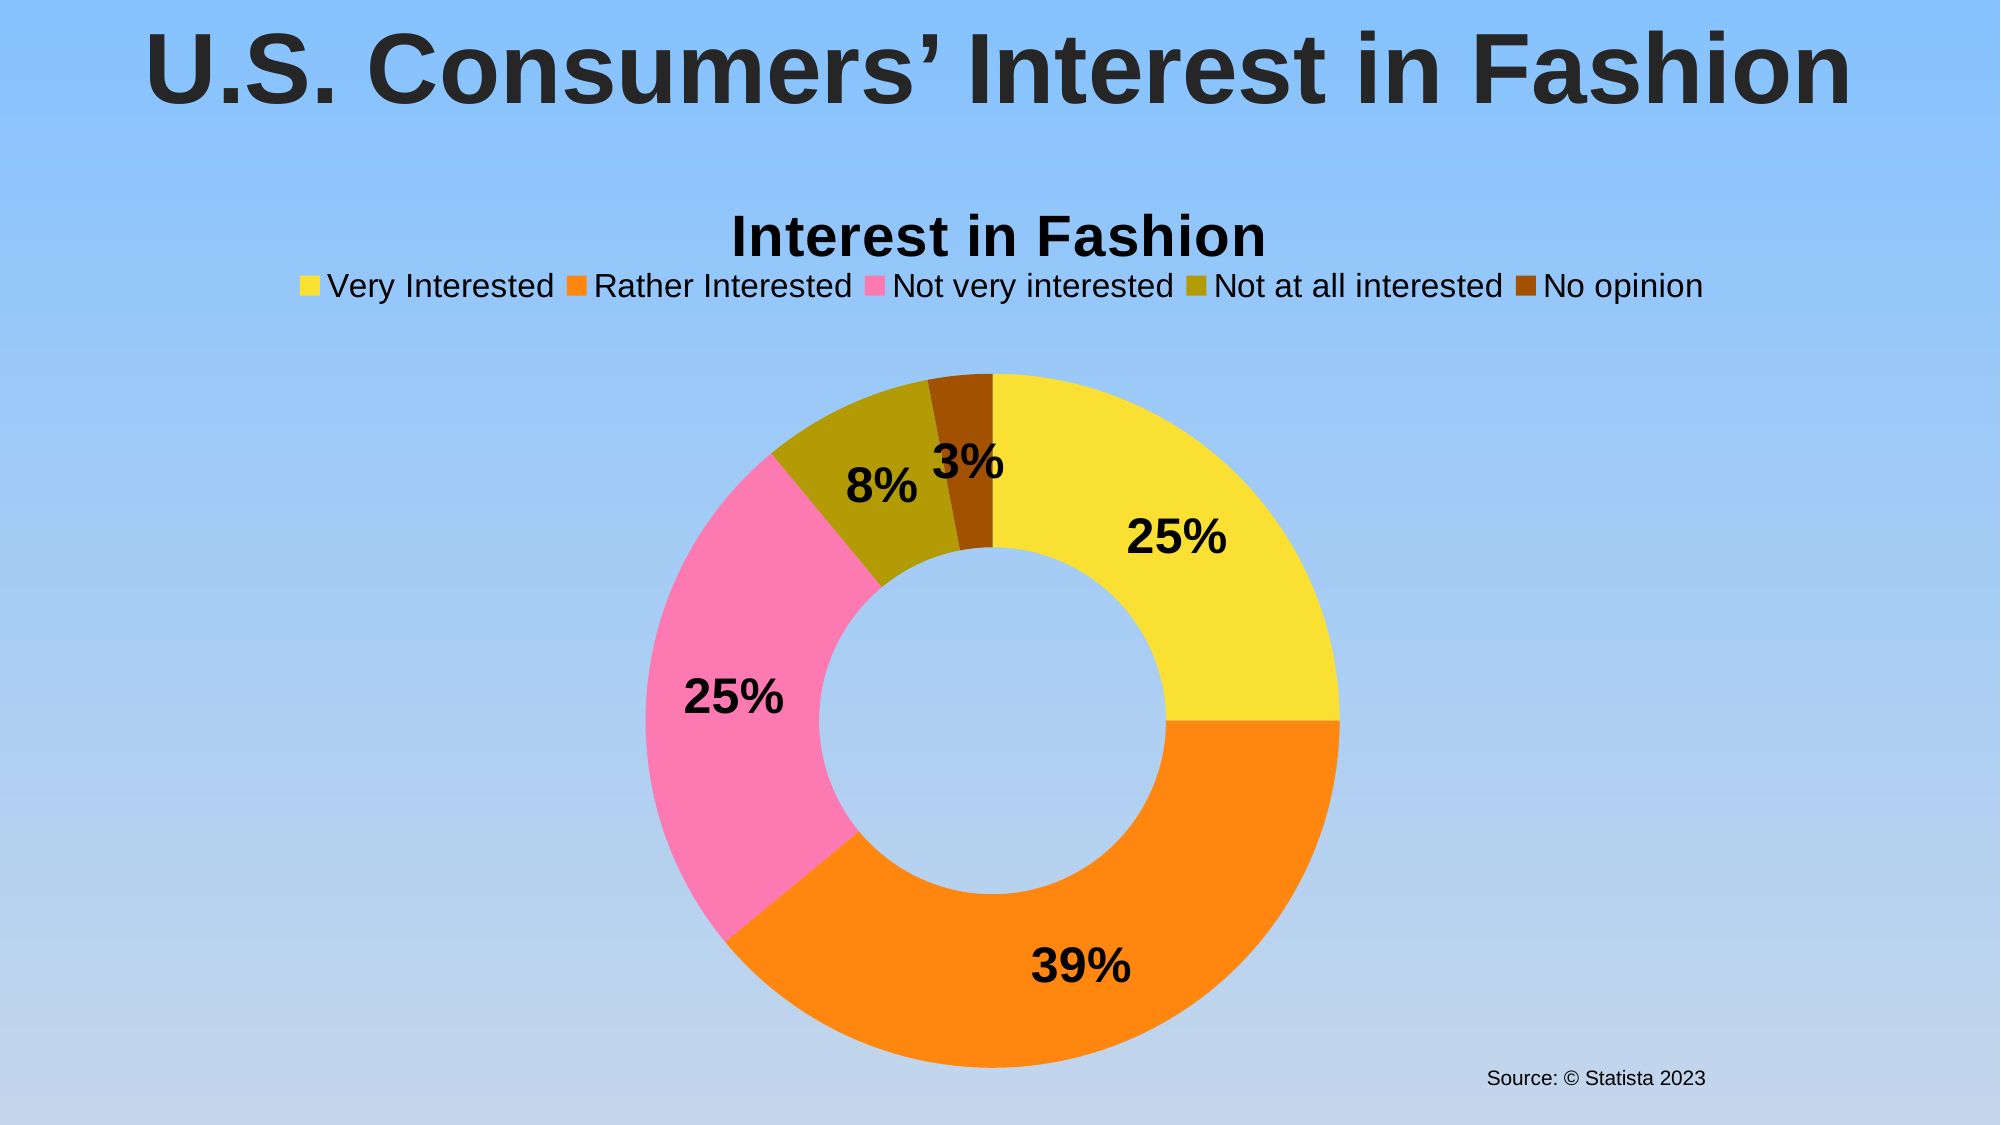

U.S. Consumers’ Interest in Fashion

### Chart: Interest in Fashion

| Category | Interest in Fashion |
|---|---|
| Very Interested | 0.25 |
| Rather Interested | 0.39 |
| Not very interested | 0.25 |
| Not at all interested | 0.08 |
| No opinion | 0.029999999999999985 |
Source: © Statista 2023